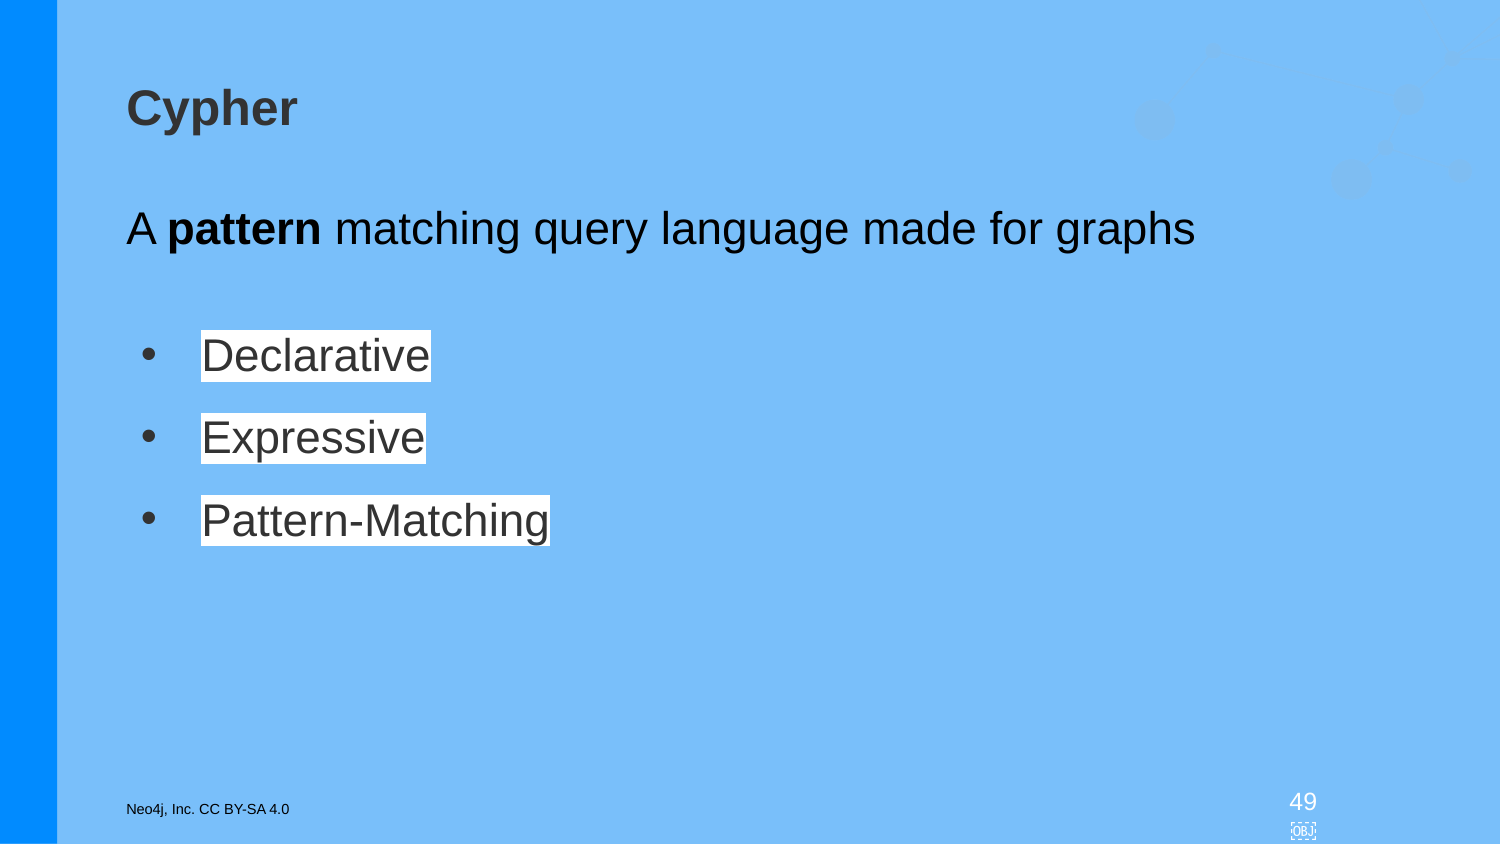

# Cypher
A pattern matching query language made for graphs
Declarative
Expressive
Pattern-Matching

49￼